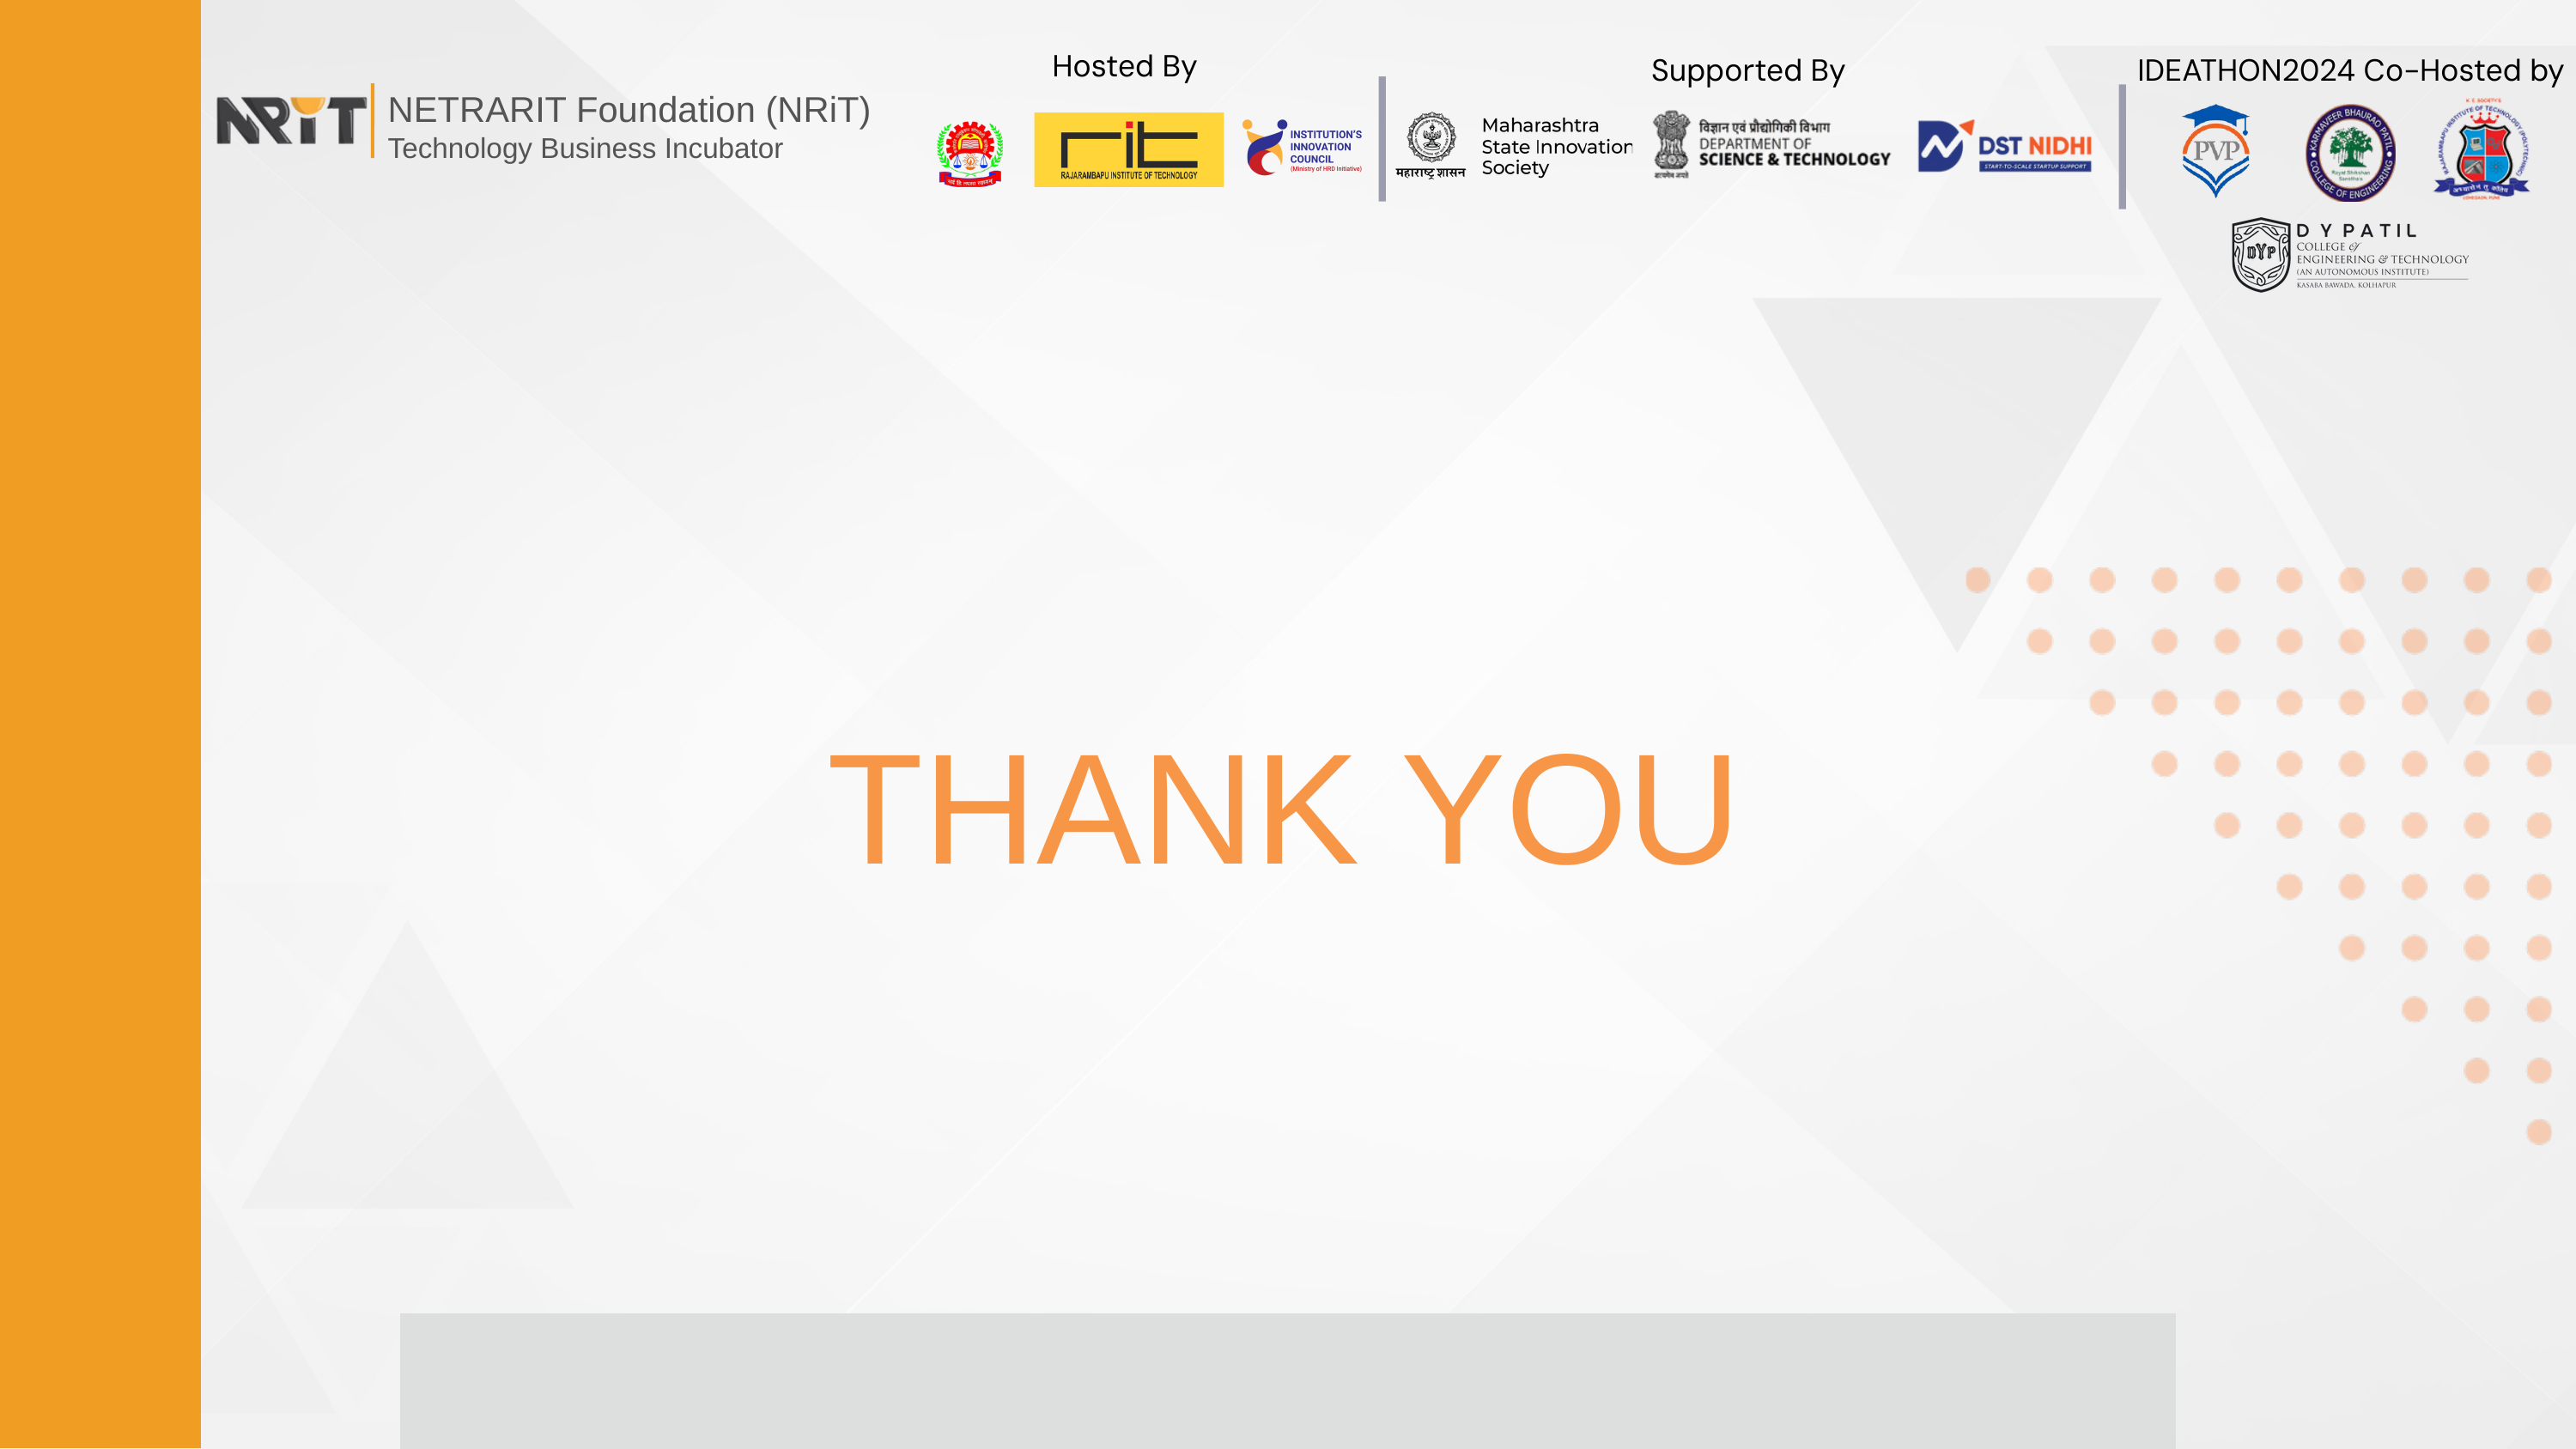

Hosted By
Supported By
IDEATHON2024 Co-Hosted by

NETRARIT Foundation (NRiT)

Technology Business Incubator

THANK YOU